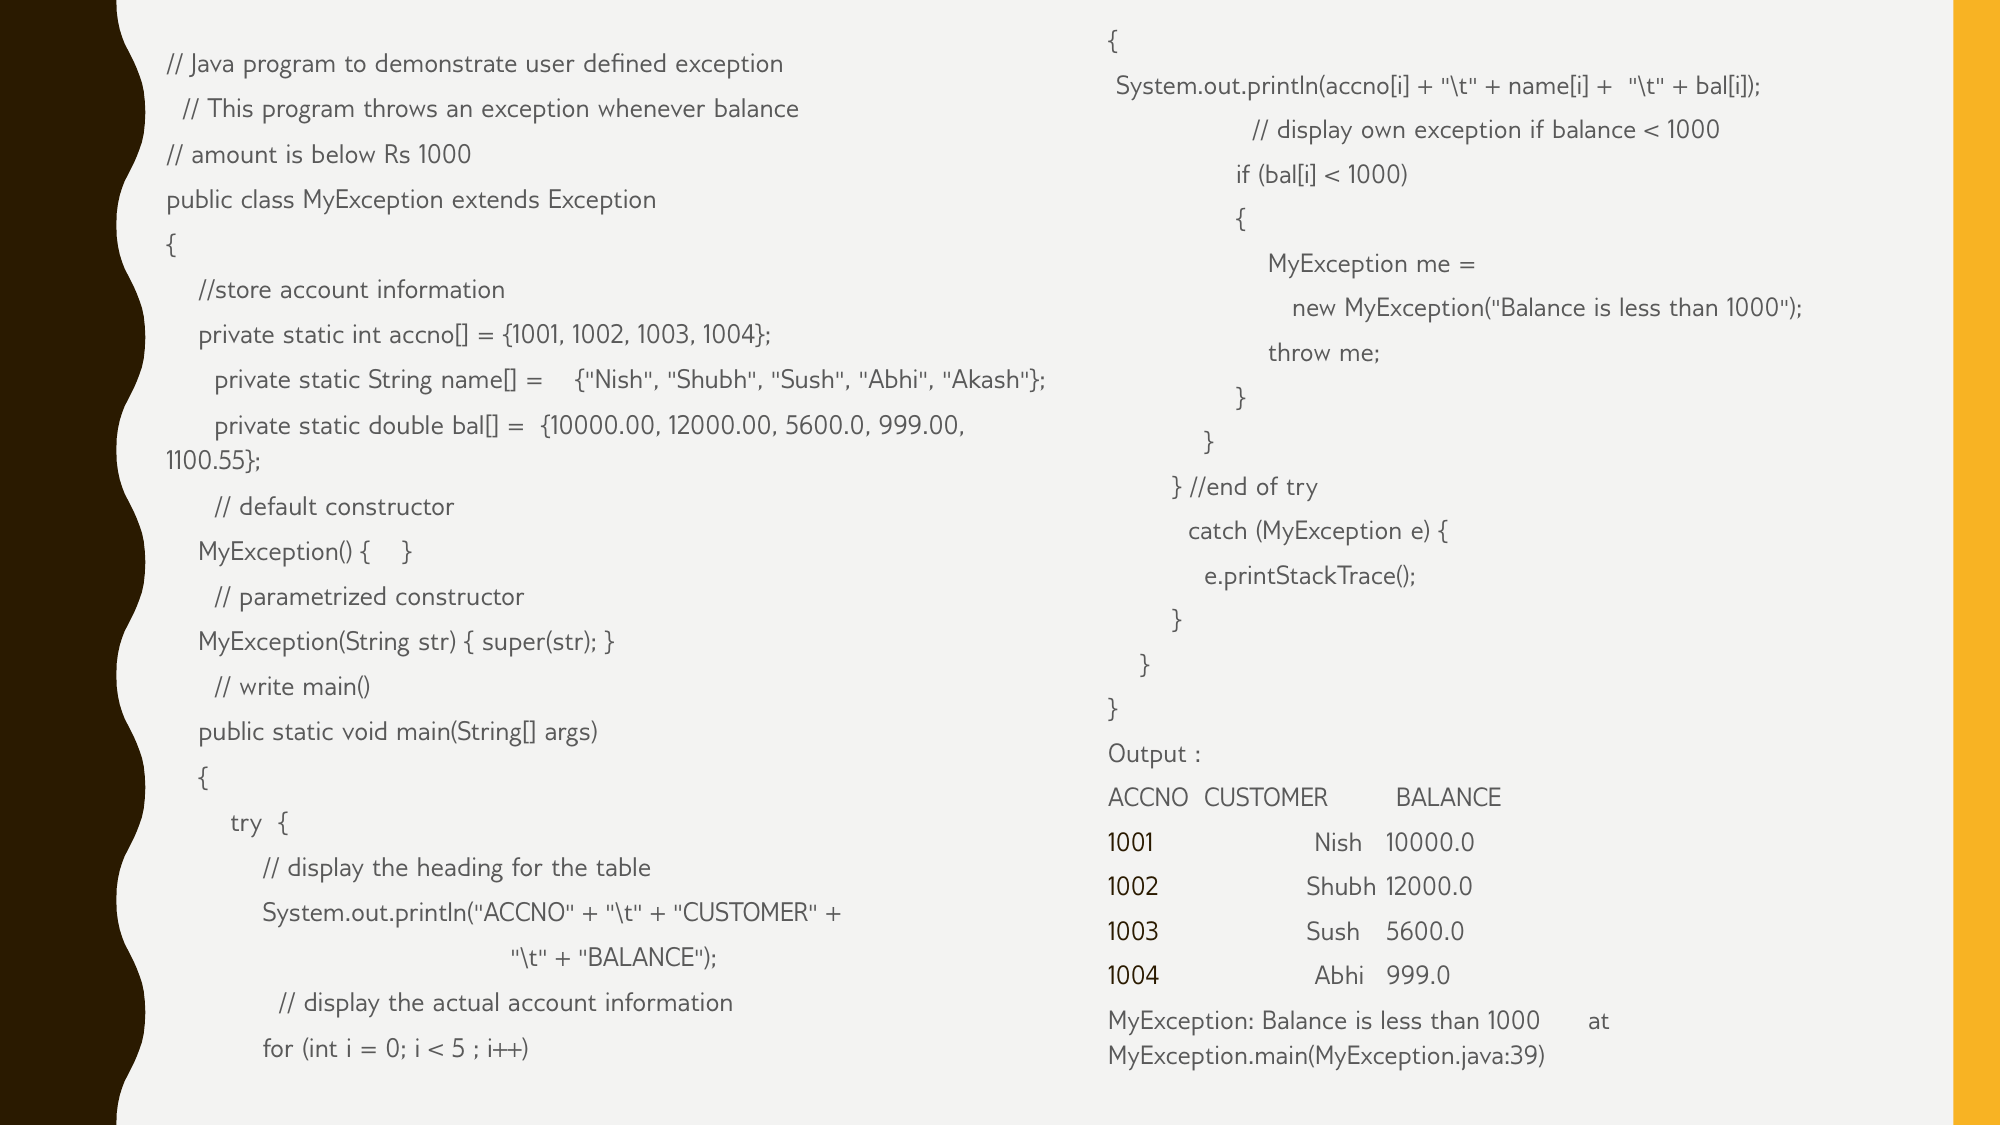

{
 System.out.println(accno[i] + "\t" + name[i] +  "\t" + bal[i]);
                  // display own exception if balance < 1000
                if (bal[i] < 1000)
                {
                    MyException me =
                       new MyException("Balance is less than 1000");
                    throw me;
                }
            }
        } //end of try
          catch (MyException e) {
            e.printStackTrace();
        }
    }
}
Output :
ACCNO	CUSTOMER	BALANCE
               Nish	10000.0
              Shubh	12000.0
              Sush	5600.0
               Abhi	999.0
MyException: Balance is less than 1000	at MyException.main(MyException.java:39)

// Java program to demonstrate user defined exception
  // This program throws an exception whenever balance
// amount is below Rs 1000
public class MyException extends Exception
{
    //store account information
    private static int accno[] = {1001, 1002, 1003, 1004};
      private static String name[] =    {"Nish", "Shubh", "Sush", "Abhi", "Akash"};
      private static double bal[] =  {10000.00, 12000.00, 5600.0, 999.00, 1100.55};
      // default constructor
    MyException() {    }
      // parametrized constructor
    MyException(String str) { super(str); }
      // write main()
    public static void main(String[] args)
    {
        try  {
            // display the heading for the table
            System.out.println("ACCNO" + "\t" + "CUSTOMER" +
                                           "\t" + "BALANCE");
              // display the actual account information
            for (int i = 0; i < 5 ; i++)